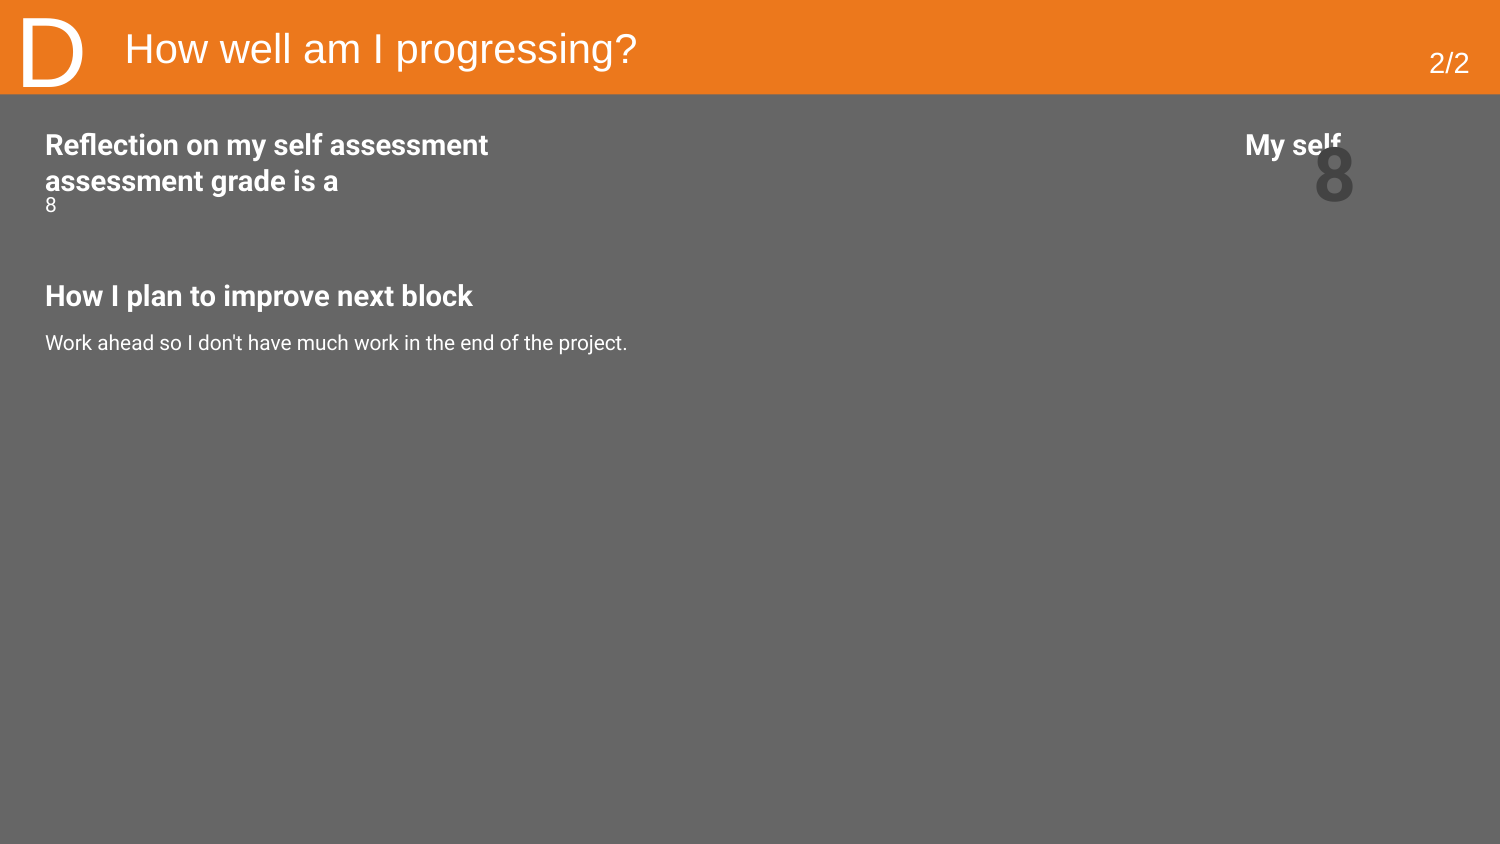

D
# How well am I progressing?
2/2
Reflection on my self assessment						My self assessment grade is a
8
8

How I plan to improve next block
Work ahead so I don't have much work in the end of the project.